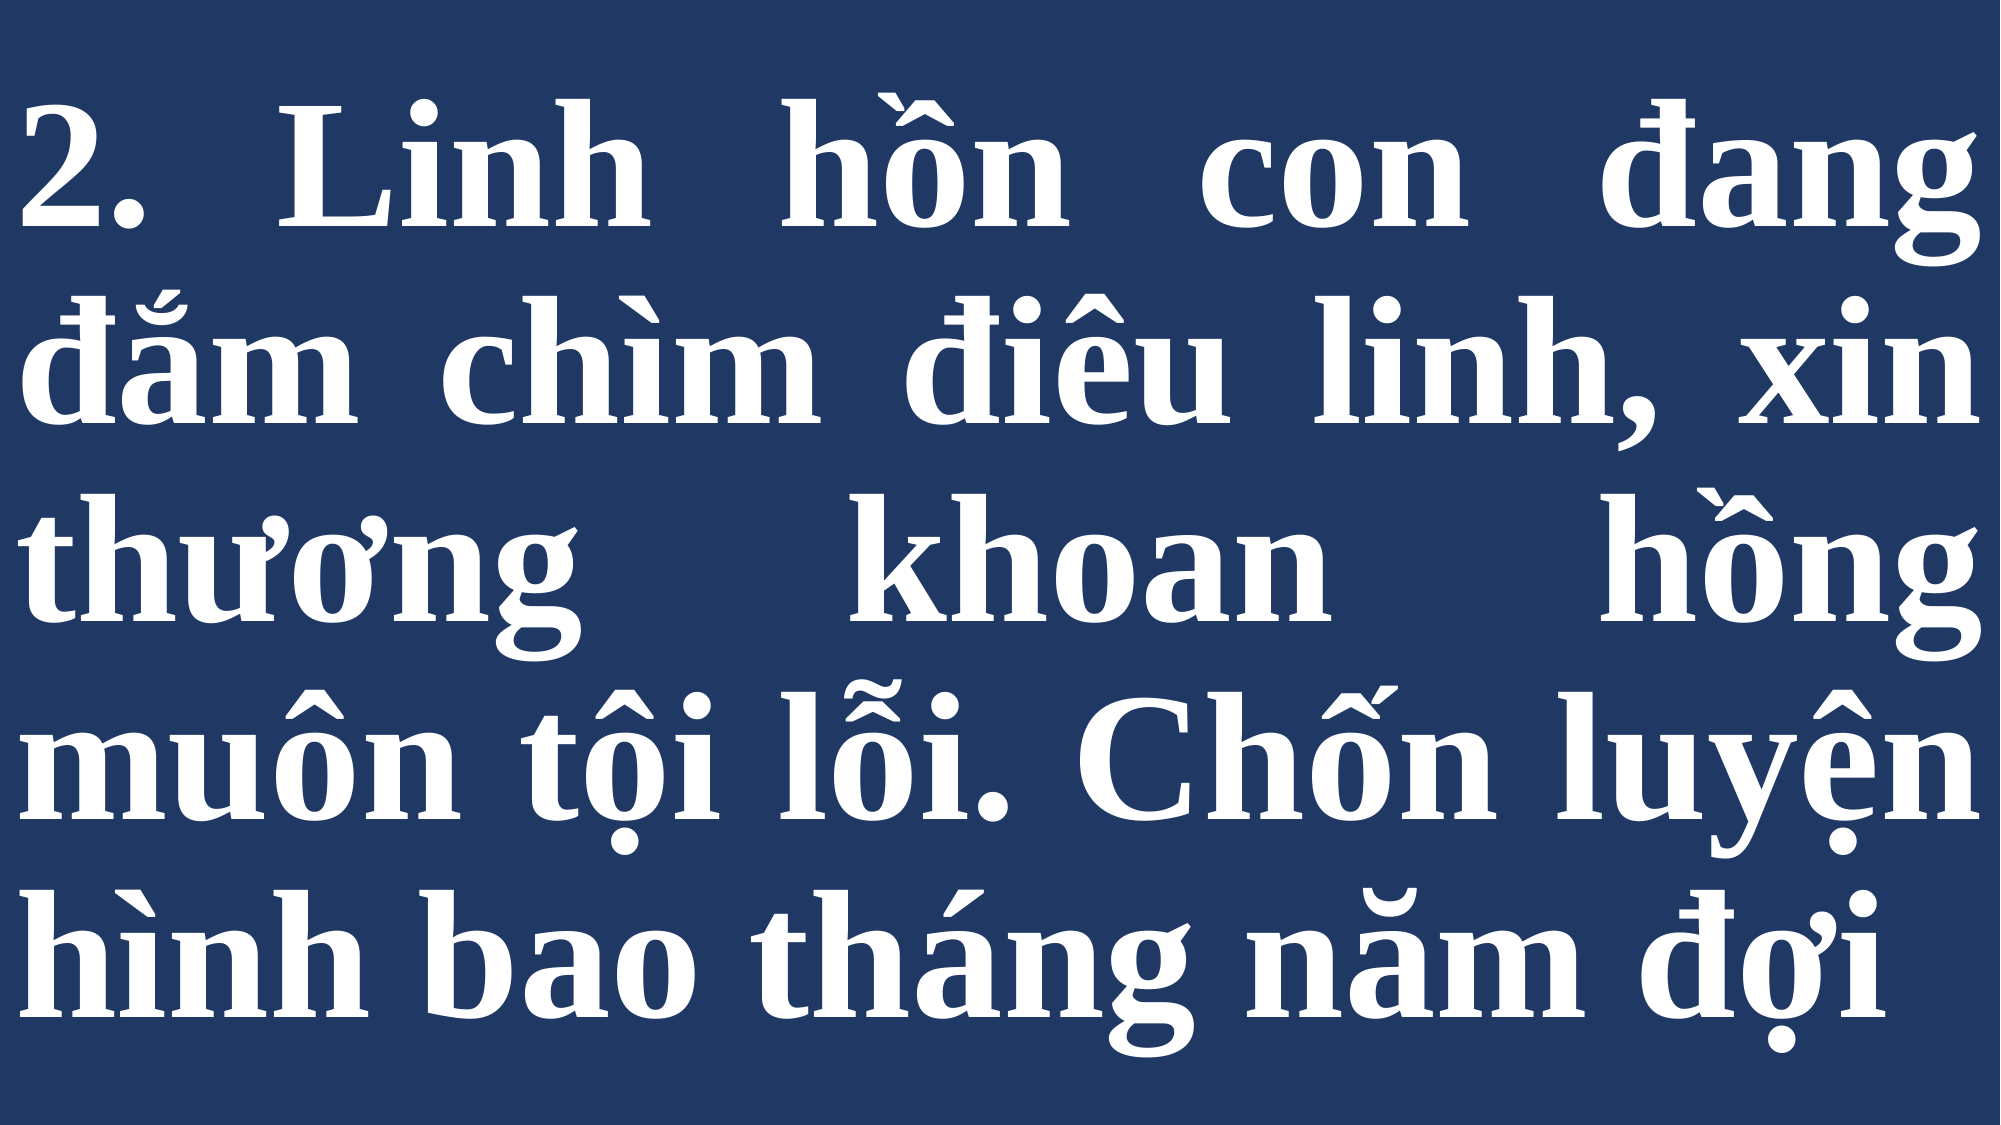

# 2. Linh hồn con đang đắm chìm điêu linh, xin thương khoan hồng muôn tội lỗi. Chốn luyện hình bao tháng năm đợi